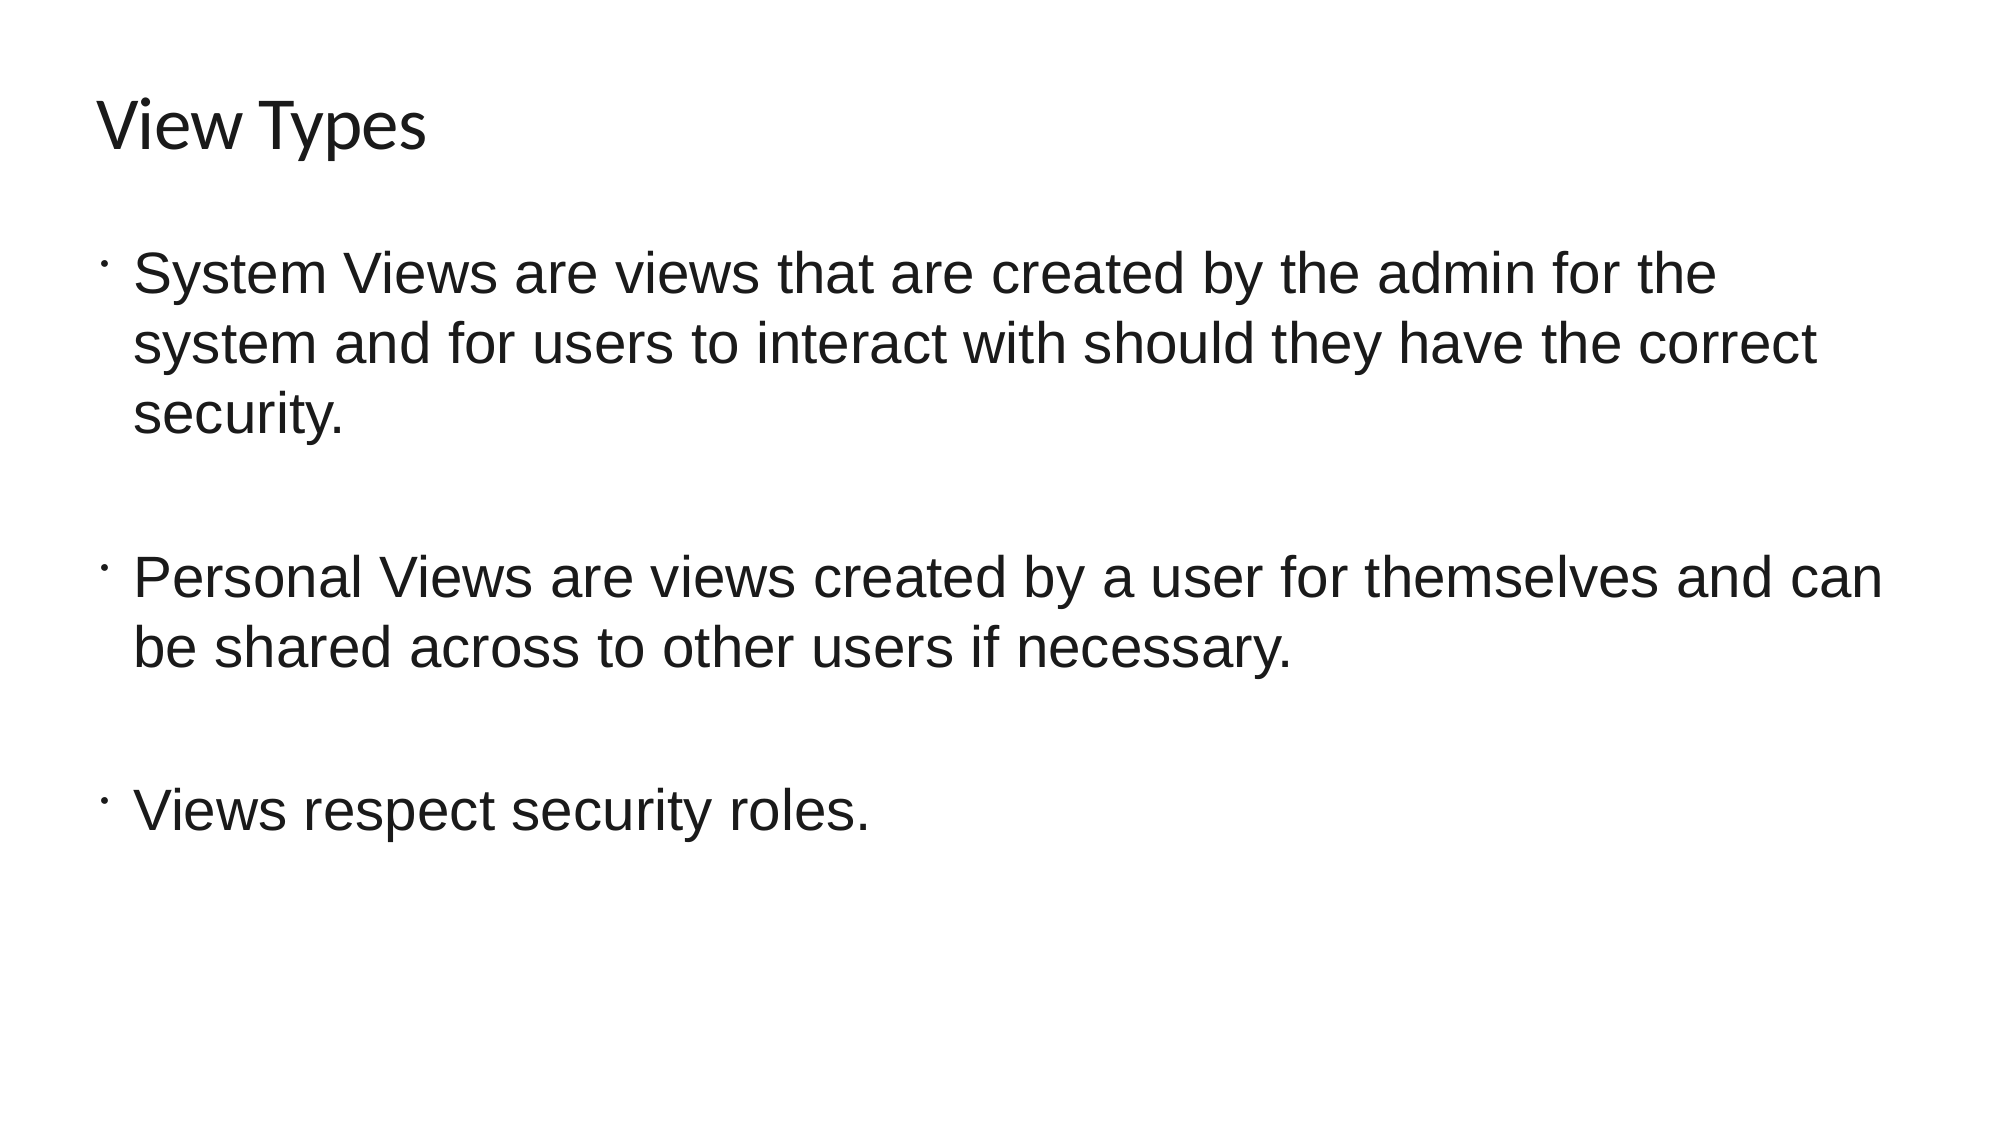

# View Types
System Views are views that are created by the admin for the system and for users to interact with should they have the correct security.

Personal Views are views created by a user for themselves and can be shared across to other users if necessary.

Views respect security roles.